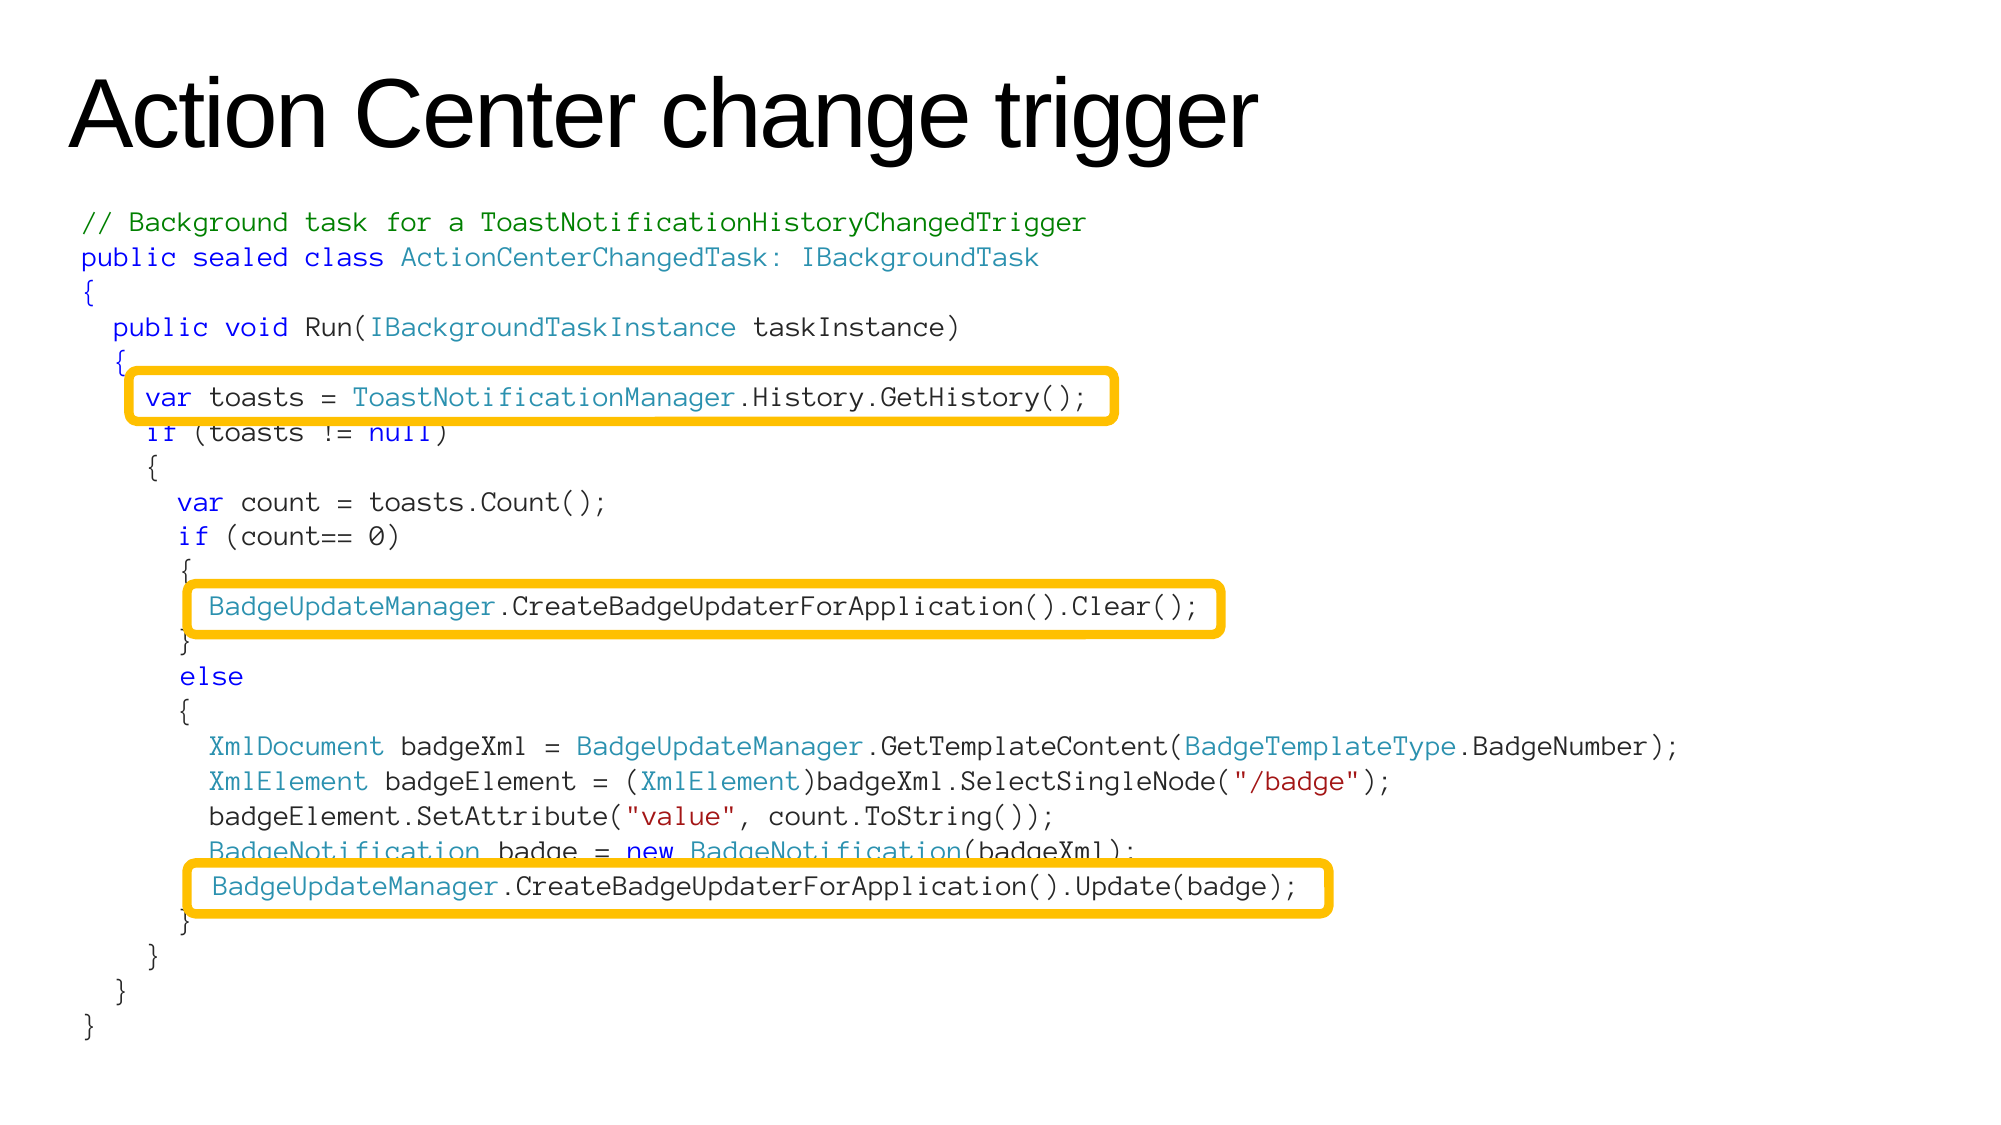

# Action Center change trigger
// Background task for a ToastNotificationHistoryChangedTrigger
public sealed class ActionCenterChangedTask: IBackgroundTask
{
  public void Run(IBackgroundTaskInstance taskInstance)
  {
    var toasts = ToastNotificationManager.History.GetHistory();
    if (toasts != null)
    {
      var count = toasts.Count();
      if (count== 0)
      {
        BadgeUpdateManager.CreateBadgeUpdaterForApplication().Clear();
      }
      else
      {
        XmlDocument badgeXml = BadgeUpdateManager.GetTemplateContent(BadgeTemplateType.BadgeNumber);
        XmlElement badgeElement = (XmlElement)badgeXml.SelectSingleNode("/badge");
        badgeElement.SetAttribute("value", count.ToString());
        BadgeNotification badge = new BadgeNotification(badgeXml);
        BadgeUpdateManager.CreateBadgeUpdaterForApplication().Update(badge);
      }
    }
  }
}